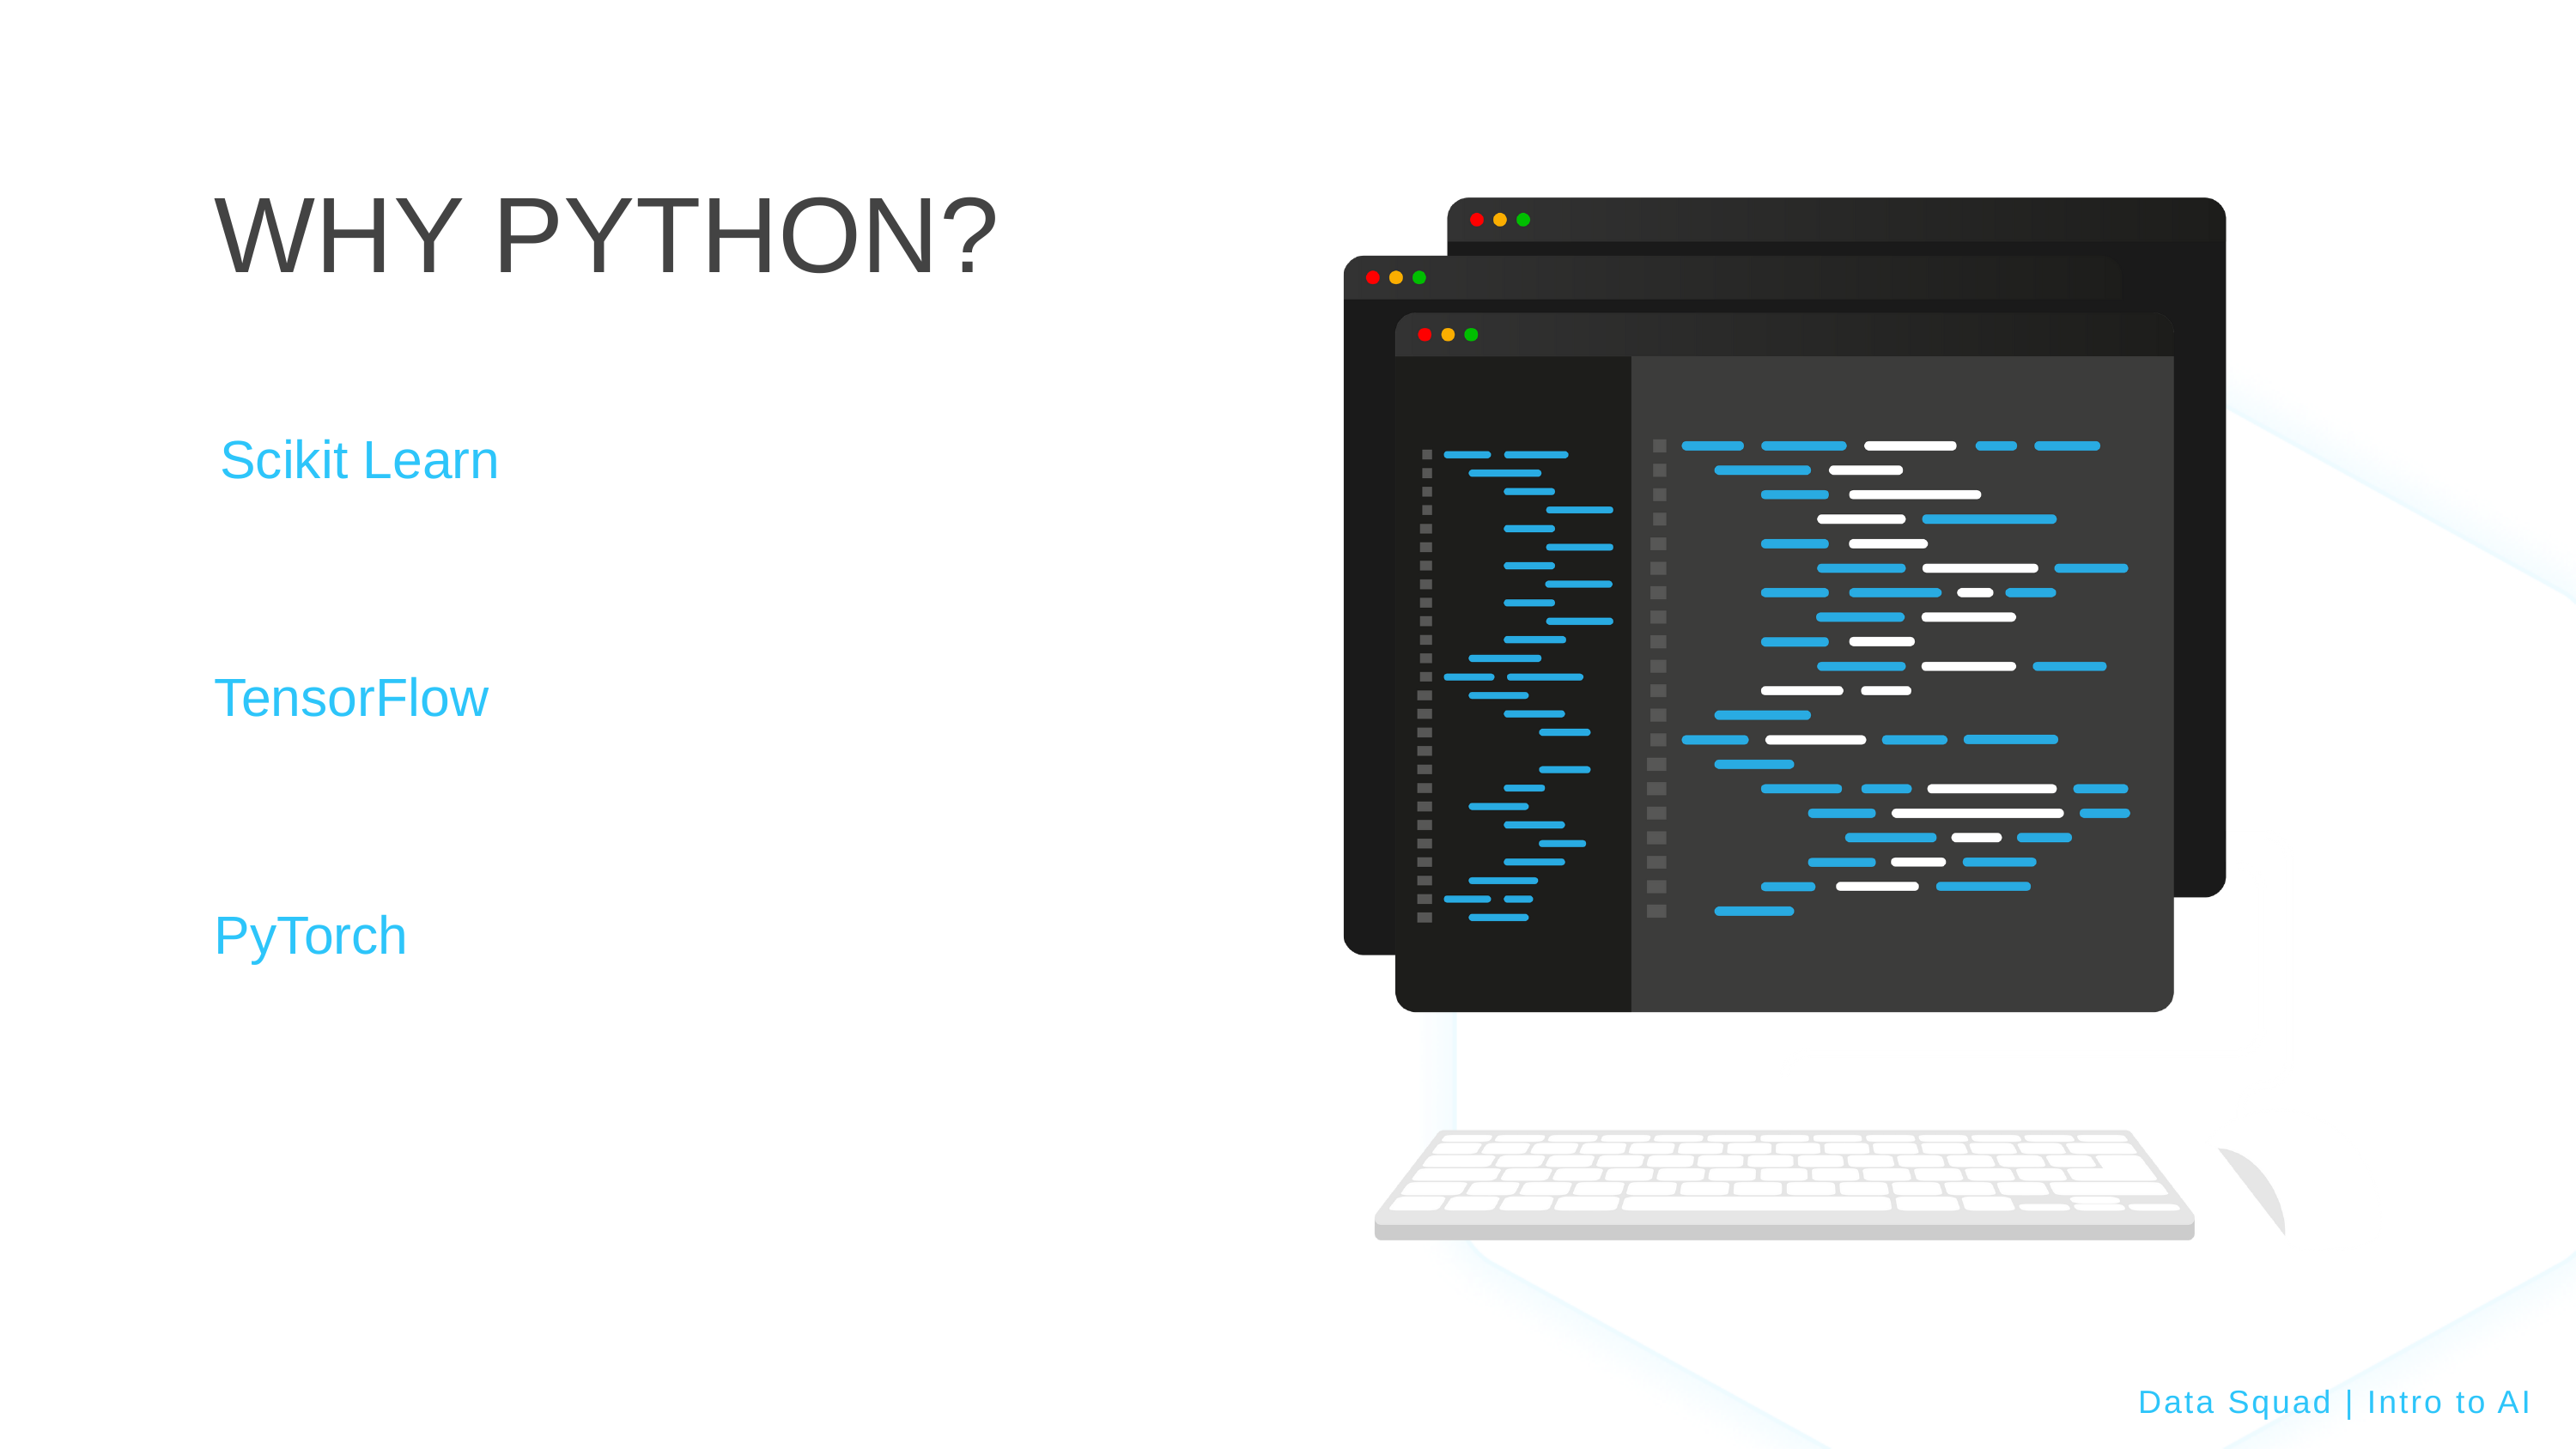

WHY PYTHON?

Scikit Learn
TensorFlow
PyTorch
Data Squad | Intro to AI